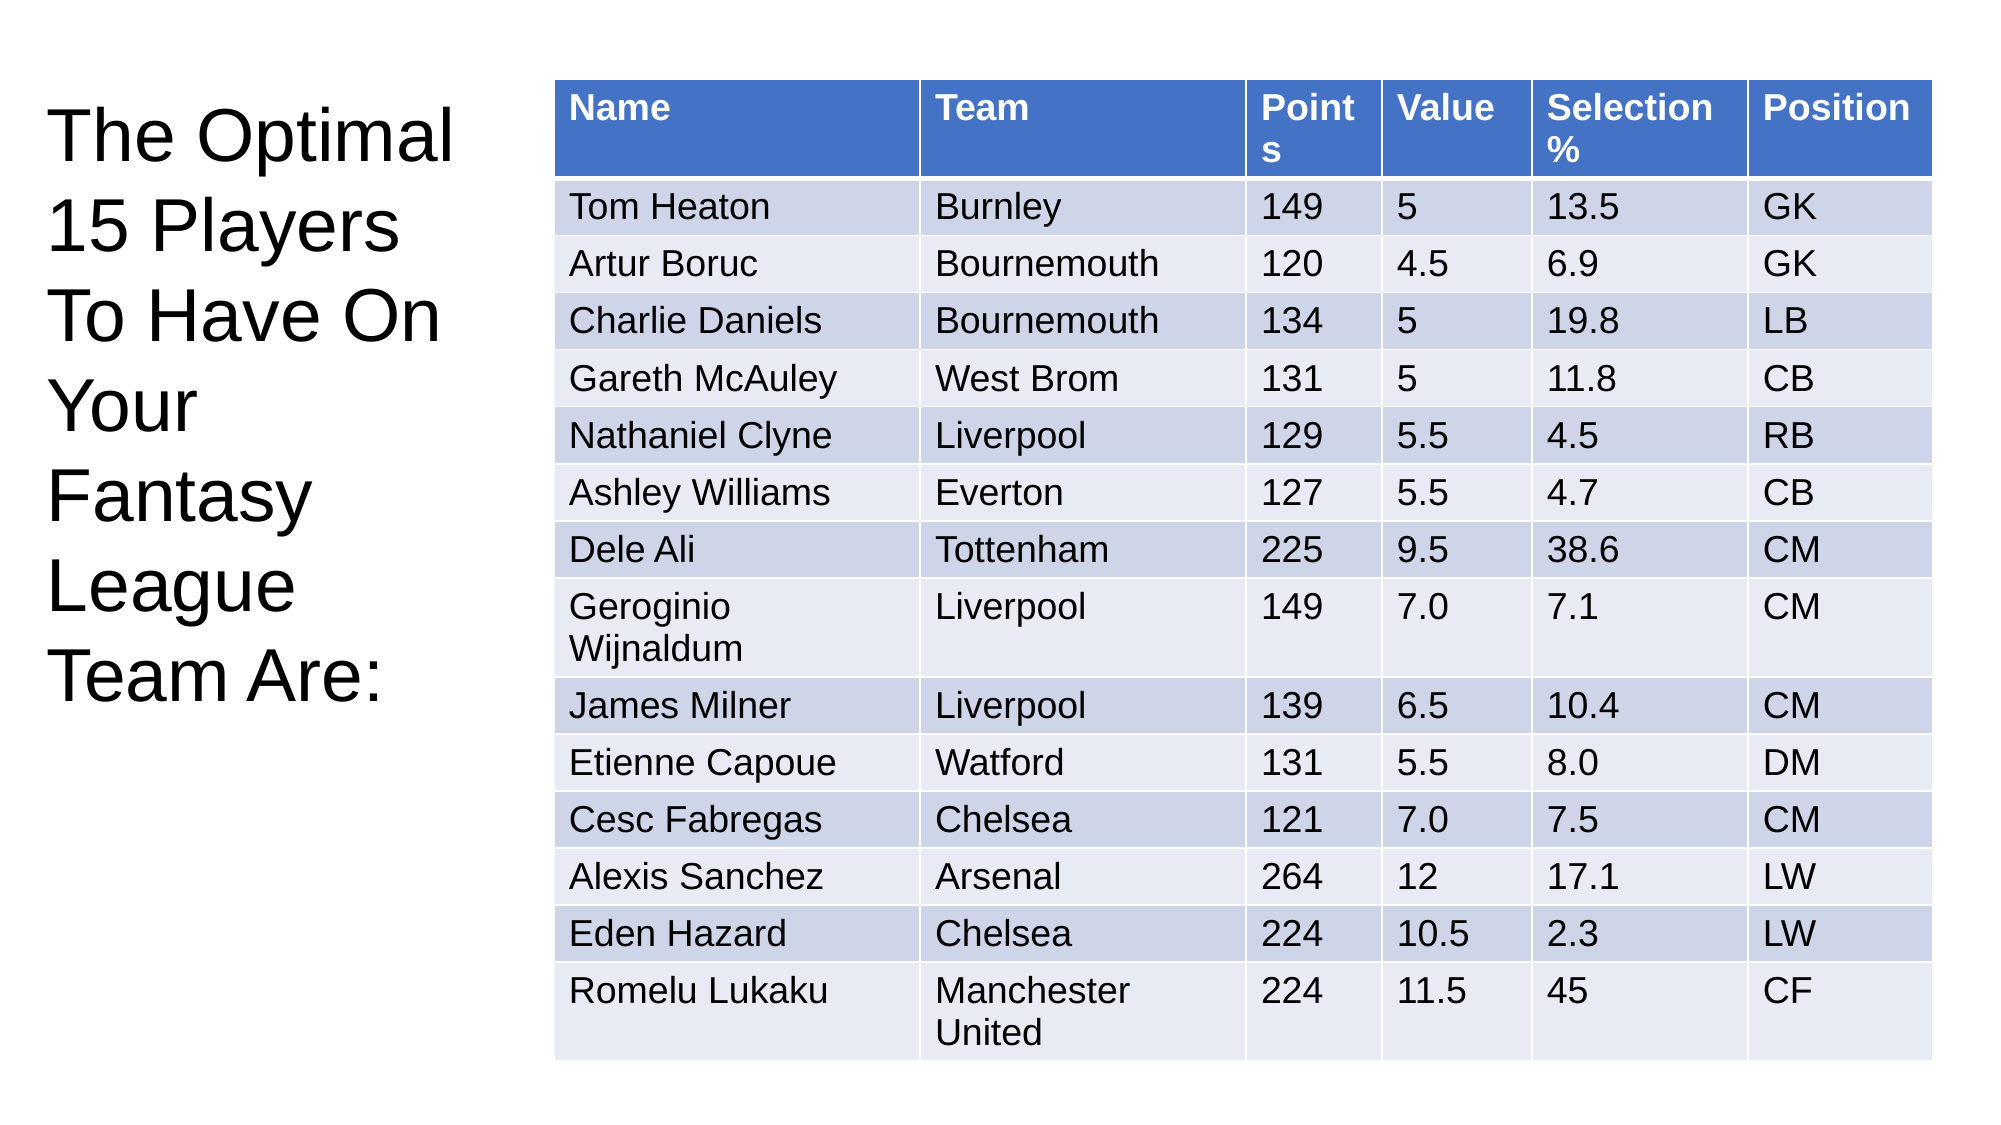

The Optimal 15 Players To Have On Your Fantasy League Team Are:
| Name | Team | Points | Value | Selection % | Position |
| --- | --- | --- | --- | --- | --- |
| Tom Heaton | Burnley | 149 | 5 | 13.5 | GK |
| Artur Boruc | Bournemouth | 120 | 4.5 | 6.9 | GK |
| Charlie Daniels | Bournemouth | 134 | 5 | 19.8 | LB |
| Gareth McAuley | West Brom | 131 | 5 | 11.8 | CB |
| Nathaniel Clyne | Liverpool | 129 | 5.5 | 4.5 | RB |
| Ashley Williams | Everton | 127 | 5.5 | 4.7 | CB |
| Dele Ali | Tottenham | 225 | 9.5 | 38.6 | CM |
| Geroginio Wijnaldum | Liverpool | 149 | 7.0 | 7.1 | CM |
| James Milner | Liverpool | 139 | 6.5 | 10.4 | CM |
| Etienne Capoue | Watford | 131 | 5.5 | 8.0 | DM |
| Cesc Fabregas | Chelsea | 121 | 7.0 | 7.5 | CM |
| Alexis Sanchez | Arsenal | 264 | 12 | 17.1 | LW |
| Eden Hazard | Chelsea | 224 | 10.5 | 2.3 | LW |
| Romelu Lukaku | Manchester United | 224 | 11.5 | 45 | CF |